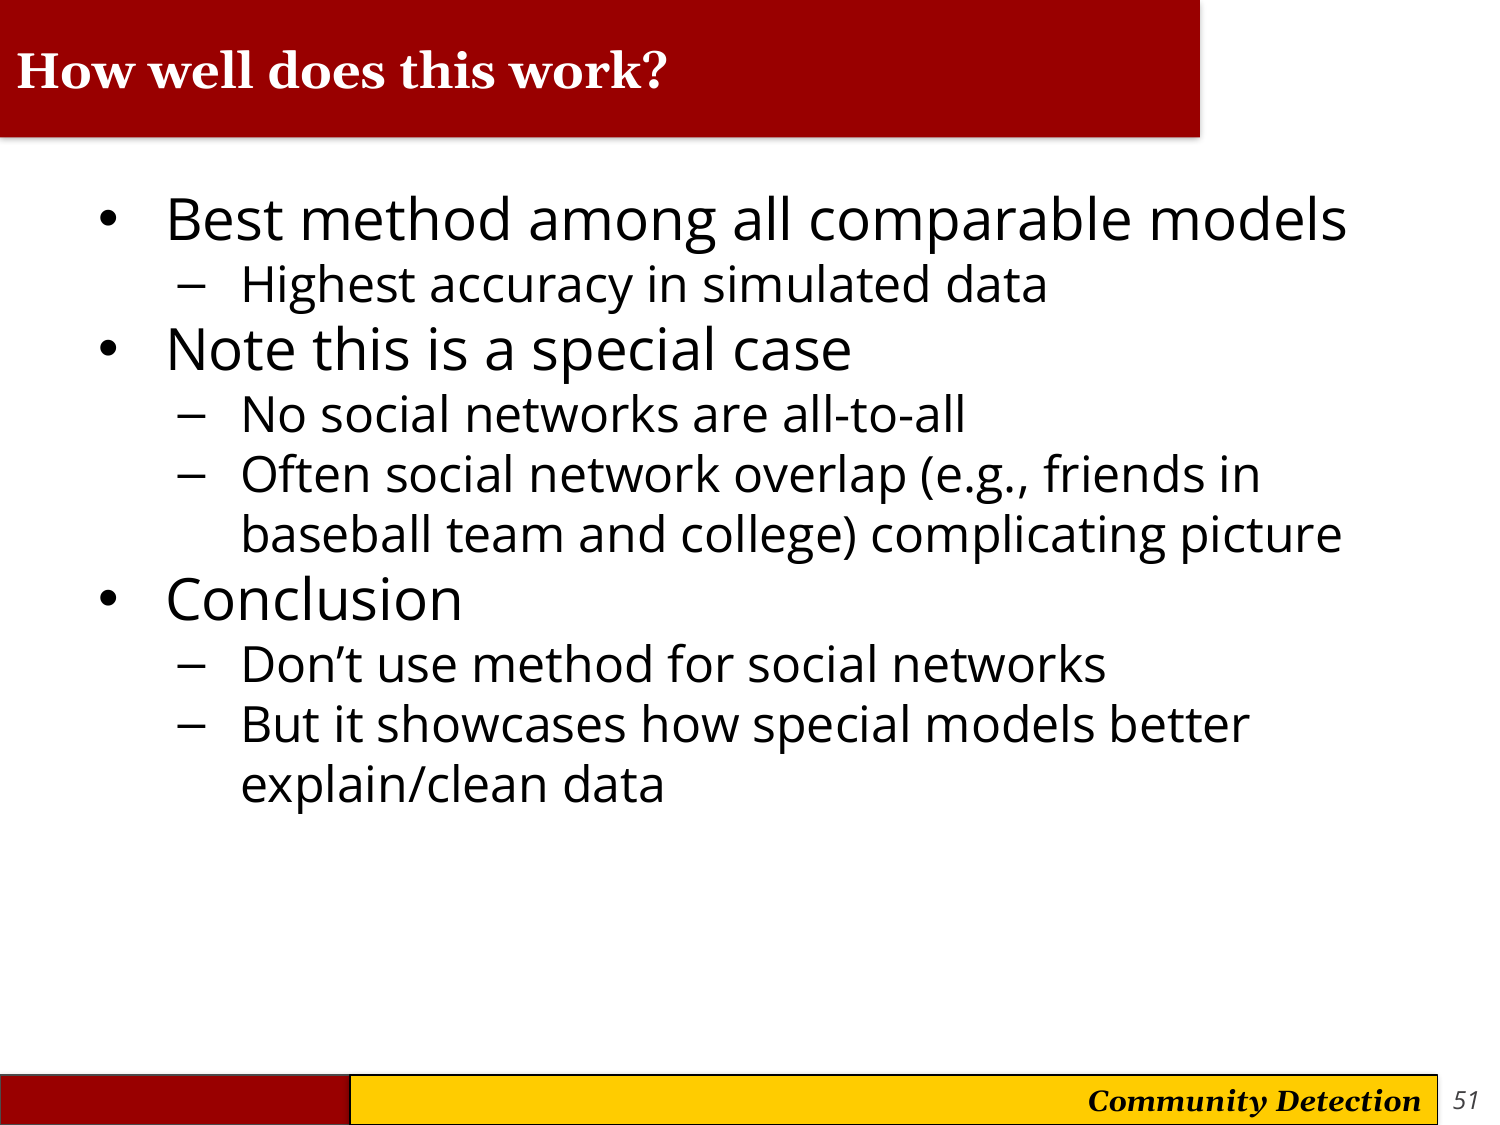

# How well does this work?
Best method among all comparable models
Highest accuracy in simulated data
Note this is a special case
No social networks are all-to-all
Often social network overlap (e.g., friends in baseball team and college) complicating picture
Conclusion
Don’t use method for social networks
But it showcases how special models better explain/clean data